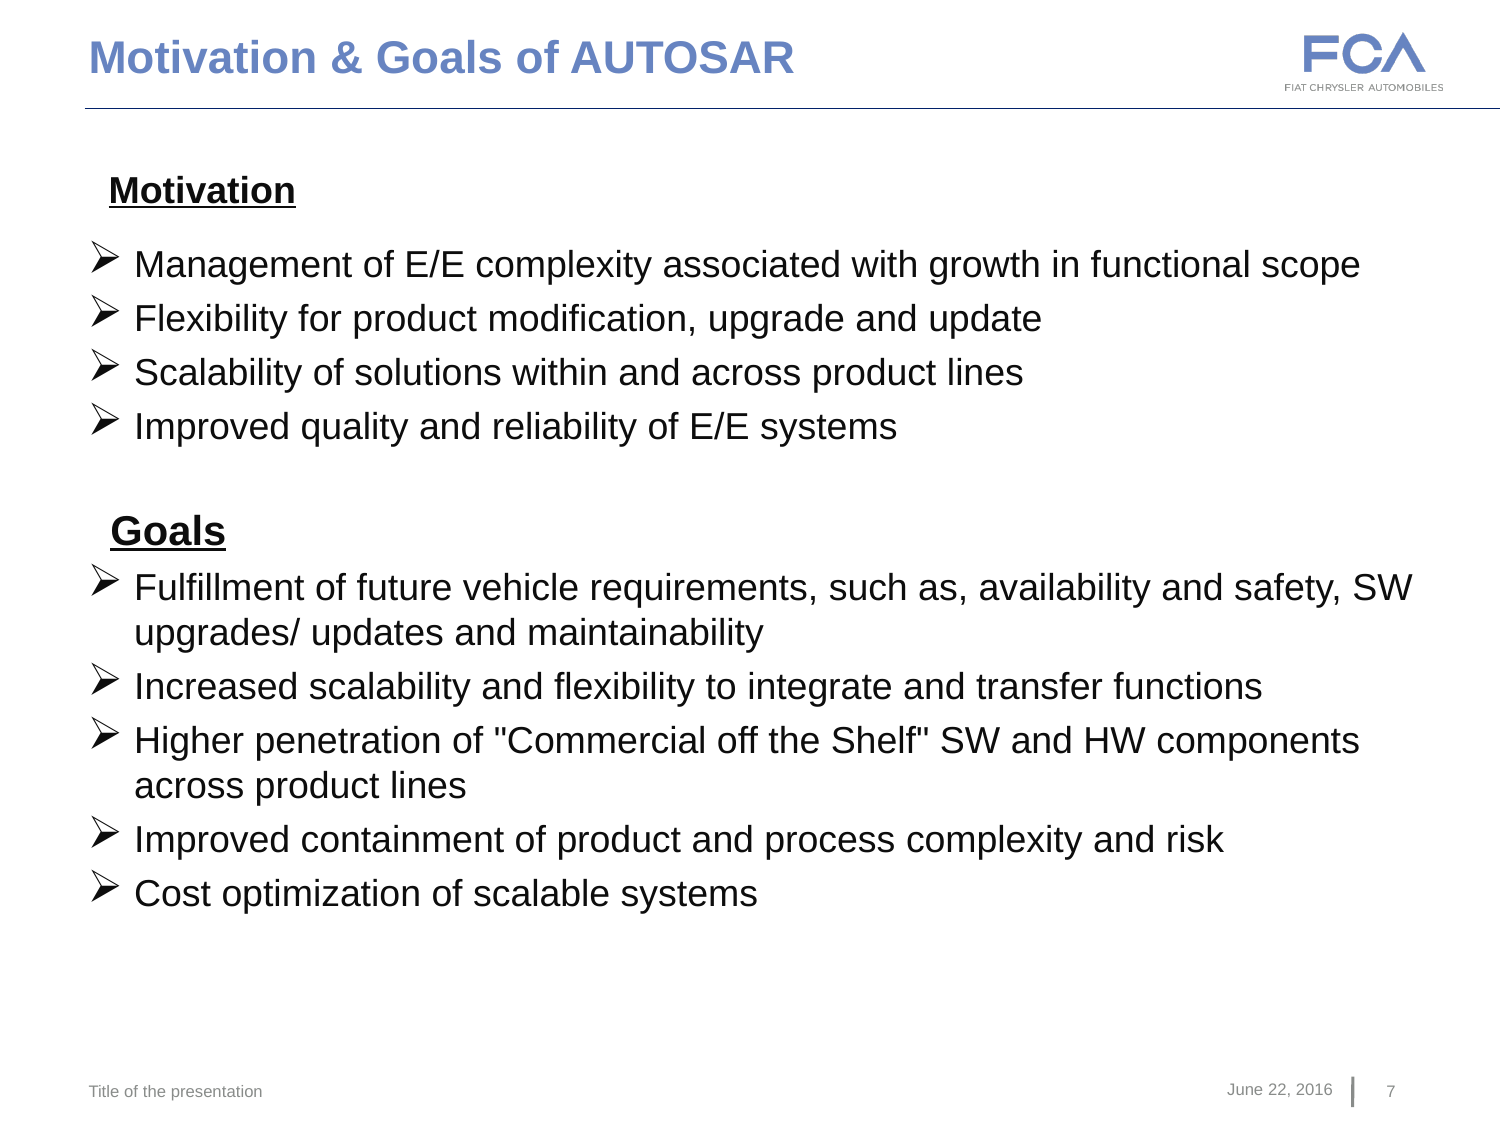

Motivation & Goals of AUTOSAR

  Motivation
Management of E/E complexity associated with growth in functional scope
Flexibility for product modification, upgrade and update
Scalability of solutions within and across product lines
Improved quality and reliability of E/E systems

  Goals
Fulfillment of future vehicle requirements, such as, availability and safety, SW upgrades/ updates and maintainability
Increased scalability and flexibility to integrate and transfer functions
Higher penetration of "Commercial off the Shelf" SW and HW components across product lines
Improved containment of product and process complexity and risk
Cost optimization of scalable systems

June 22, 2016
Title of the presentation
7